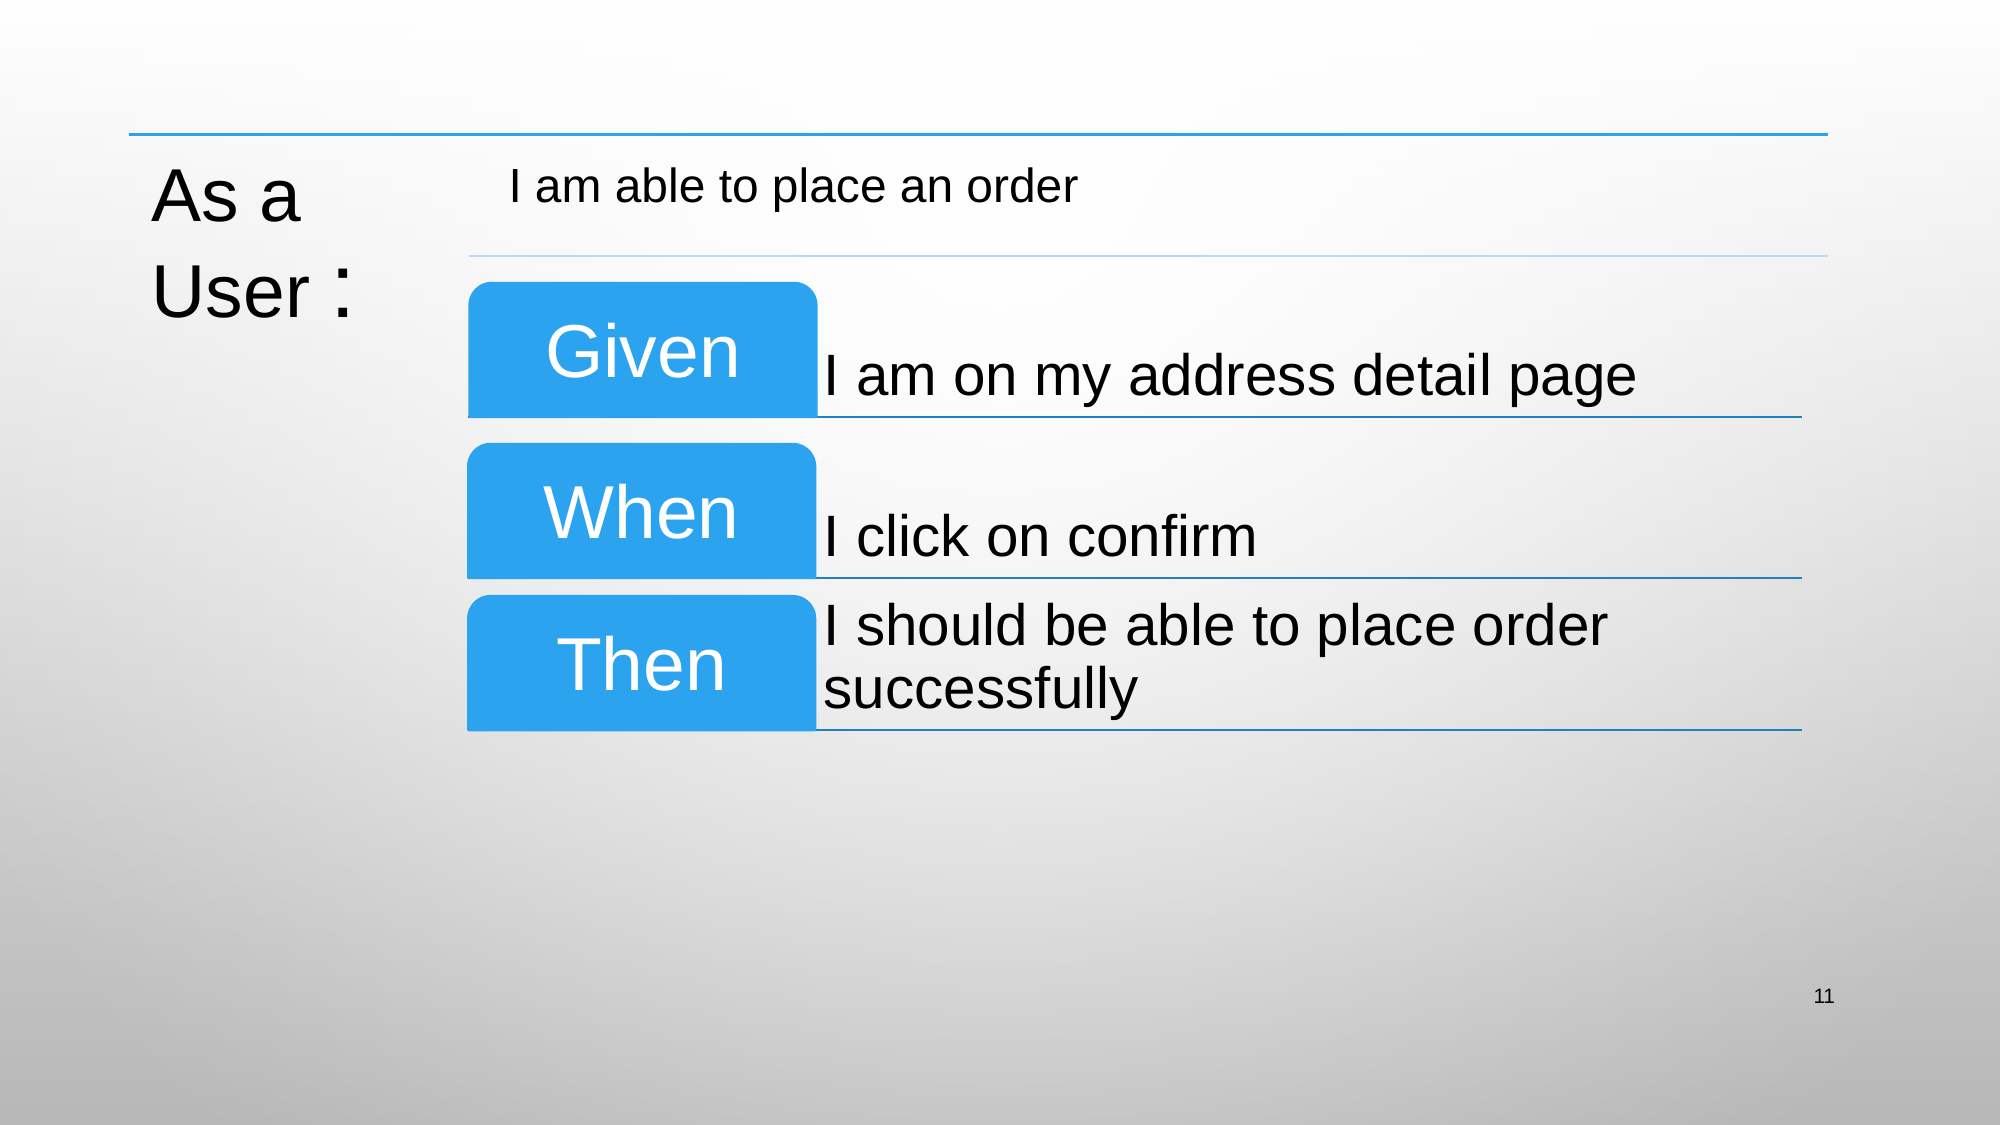

As a User :

I am able to place an order

I am on my address detail page
Given

I click on confirm
When

I should be able to place order successfully
Then

11